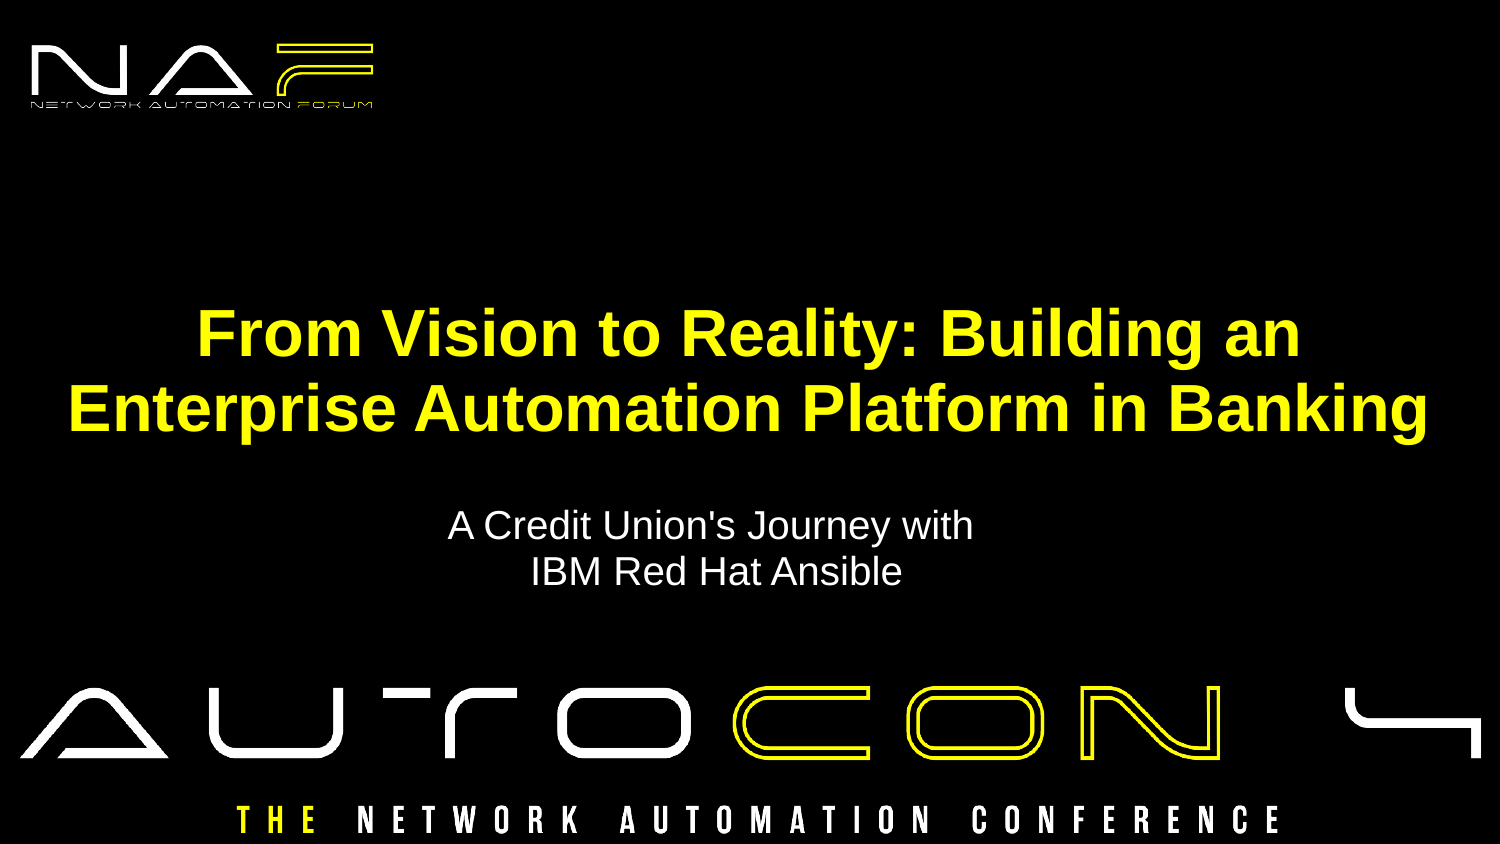

# From Vision to Reality: Building an Enterprise Automation Platform in Banking
A Credit Union's Journey with
IBM Red Hat Ansible